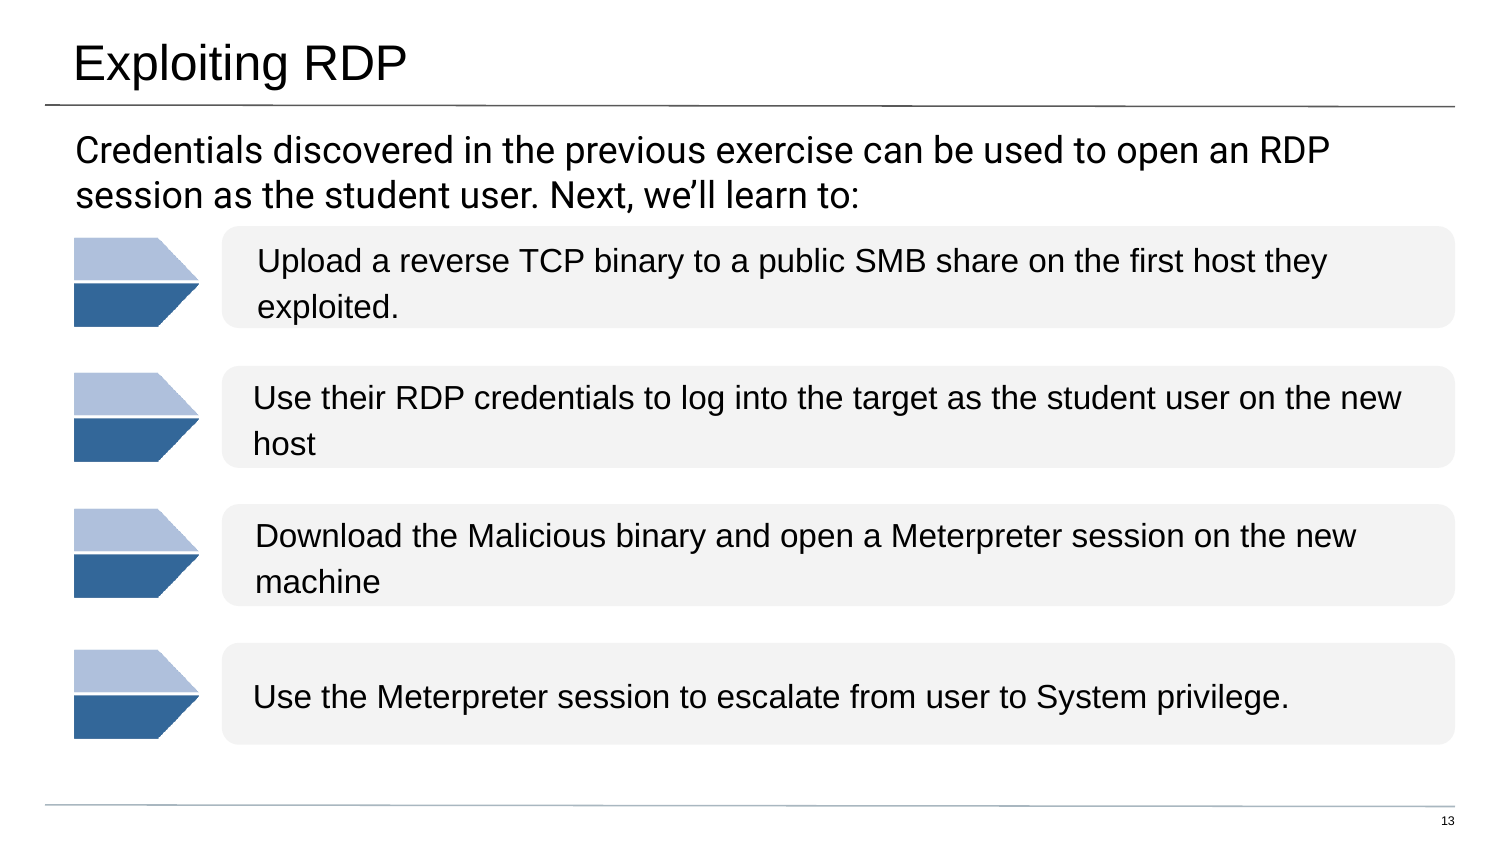

# Exploiting RDP
Credentials discovered in the previous exercise can be used to open an RDP session as the student user. Next, we’ll learn to:
Upload a reverse TCP binary to a public SMB share on the first host they exploited.
Use their RDP credentials to log into the target as the student user on the new host
Download the Malicious binary and open a Meterpreter session on the new machine
Use the Meterpreter session to escalate from user to System privilege.

13